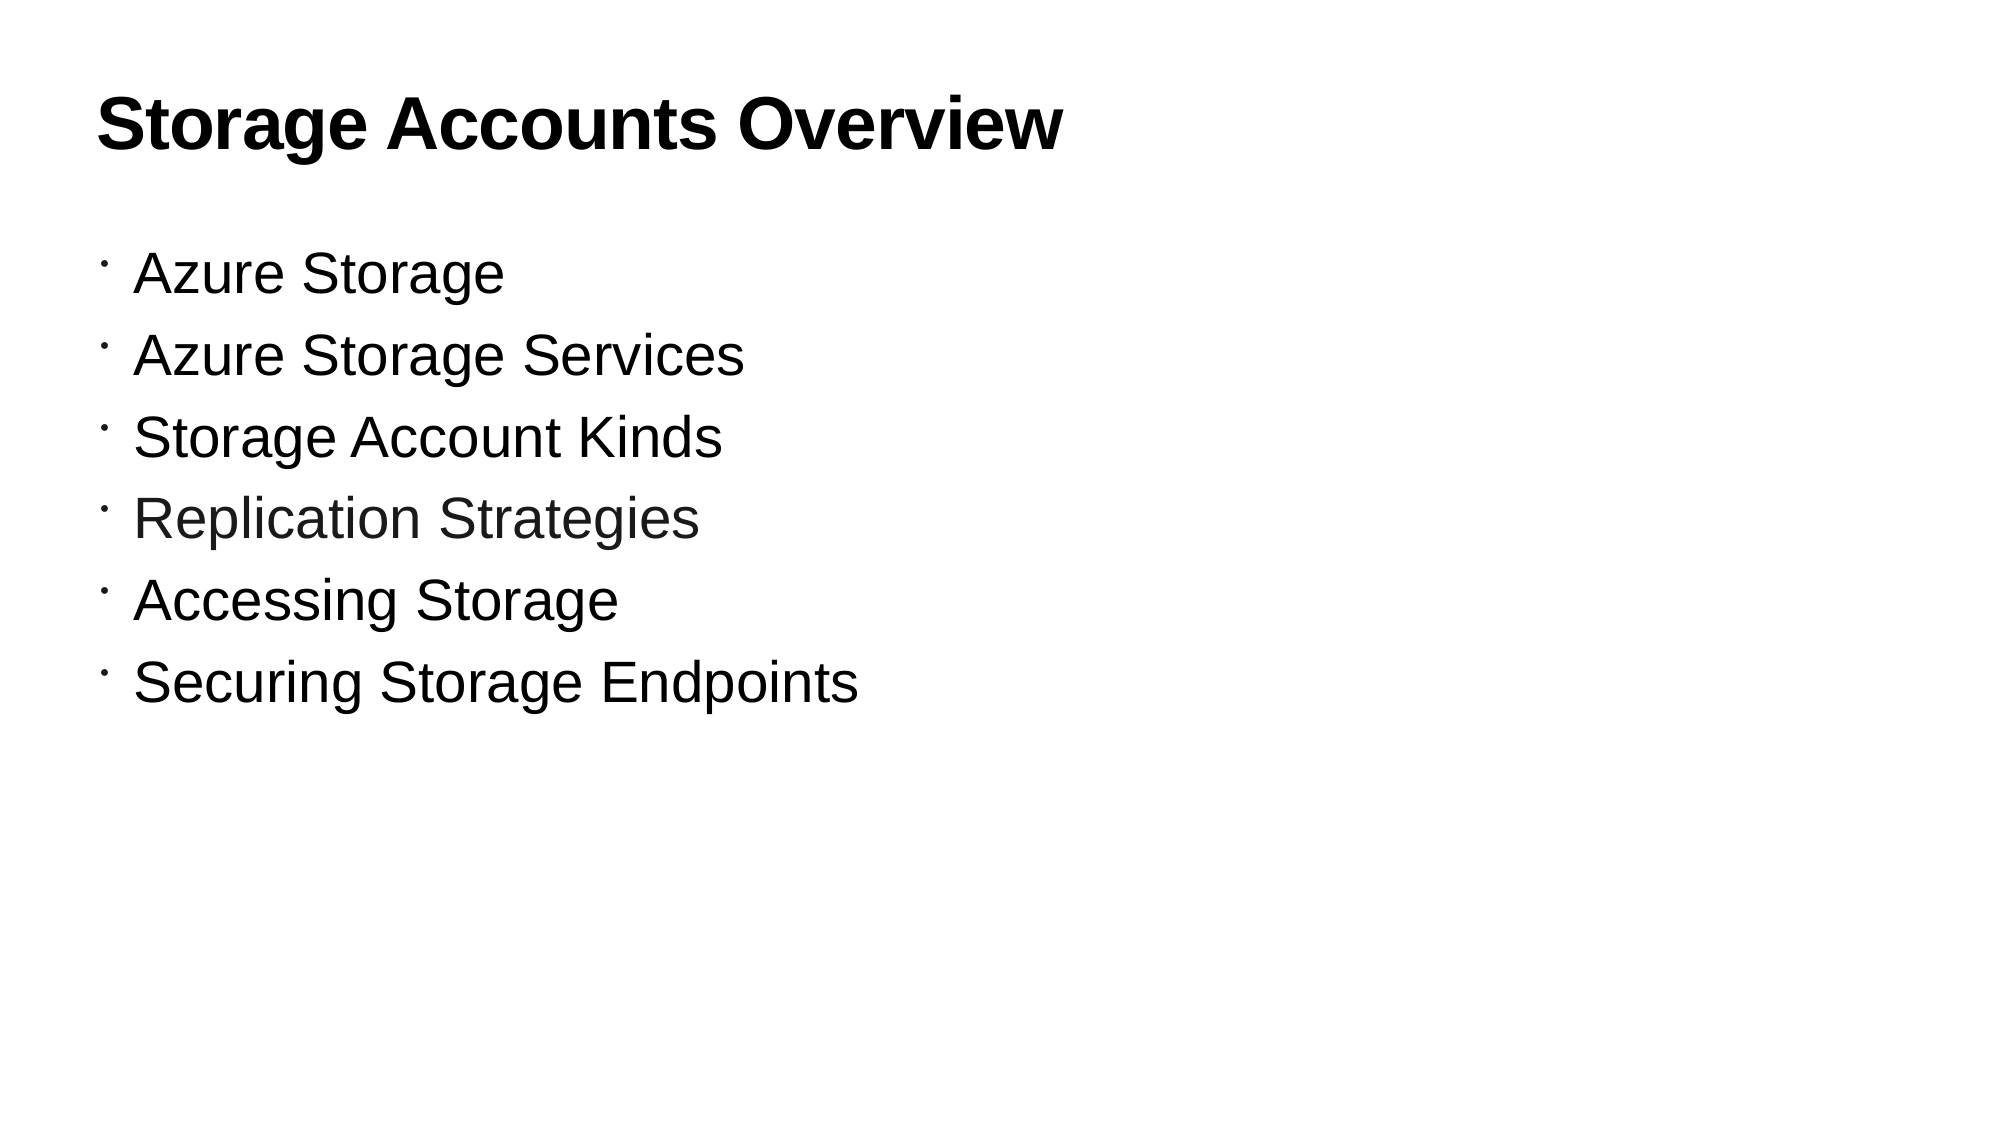

# Storage Accounts Overview
Azure Storage
Azure Storage Services
Storage Account Kinds
Replication Strategies
Accessing Storage
Securing Storage Endpoints